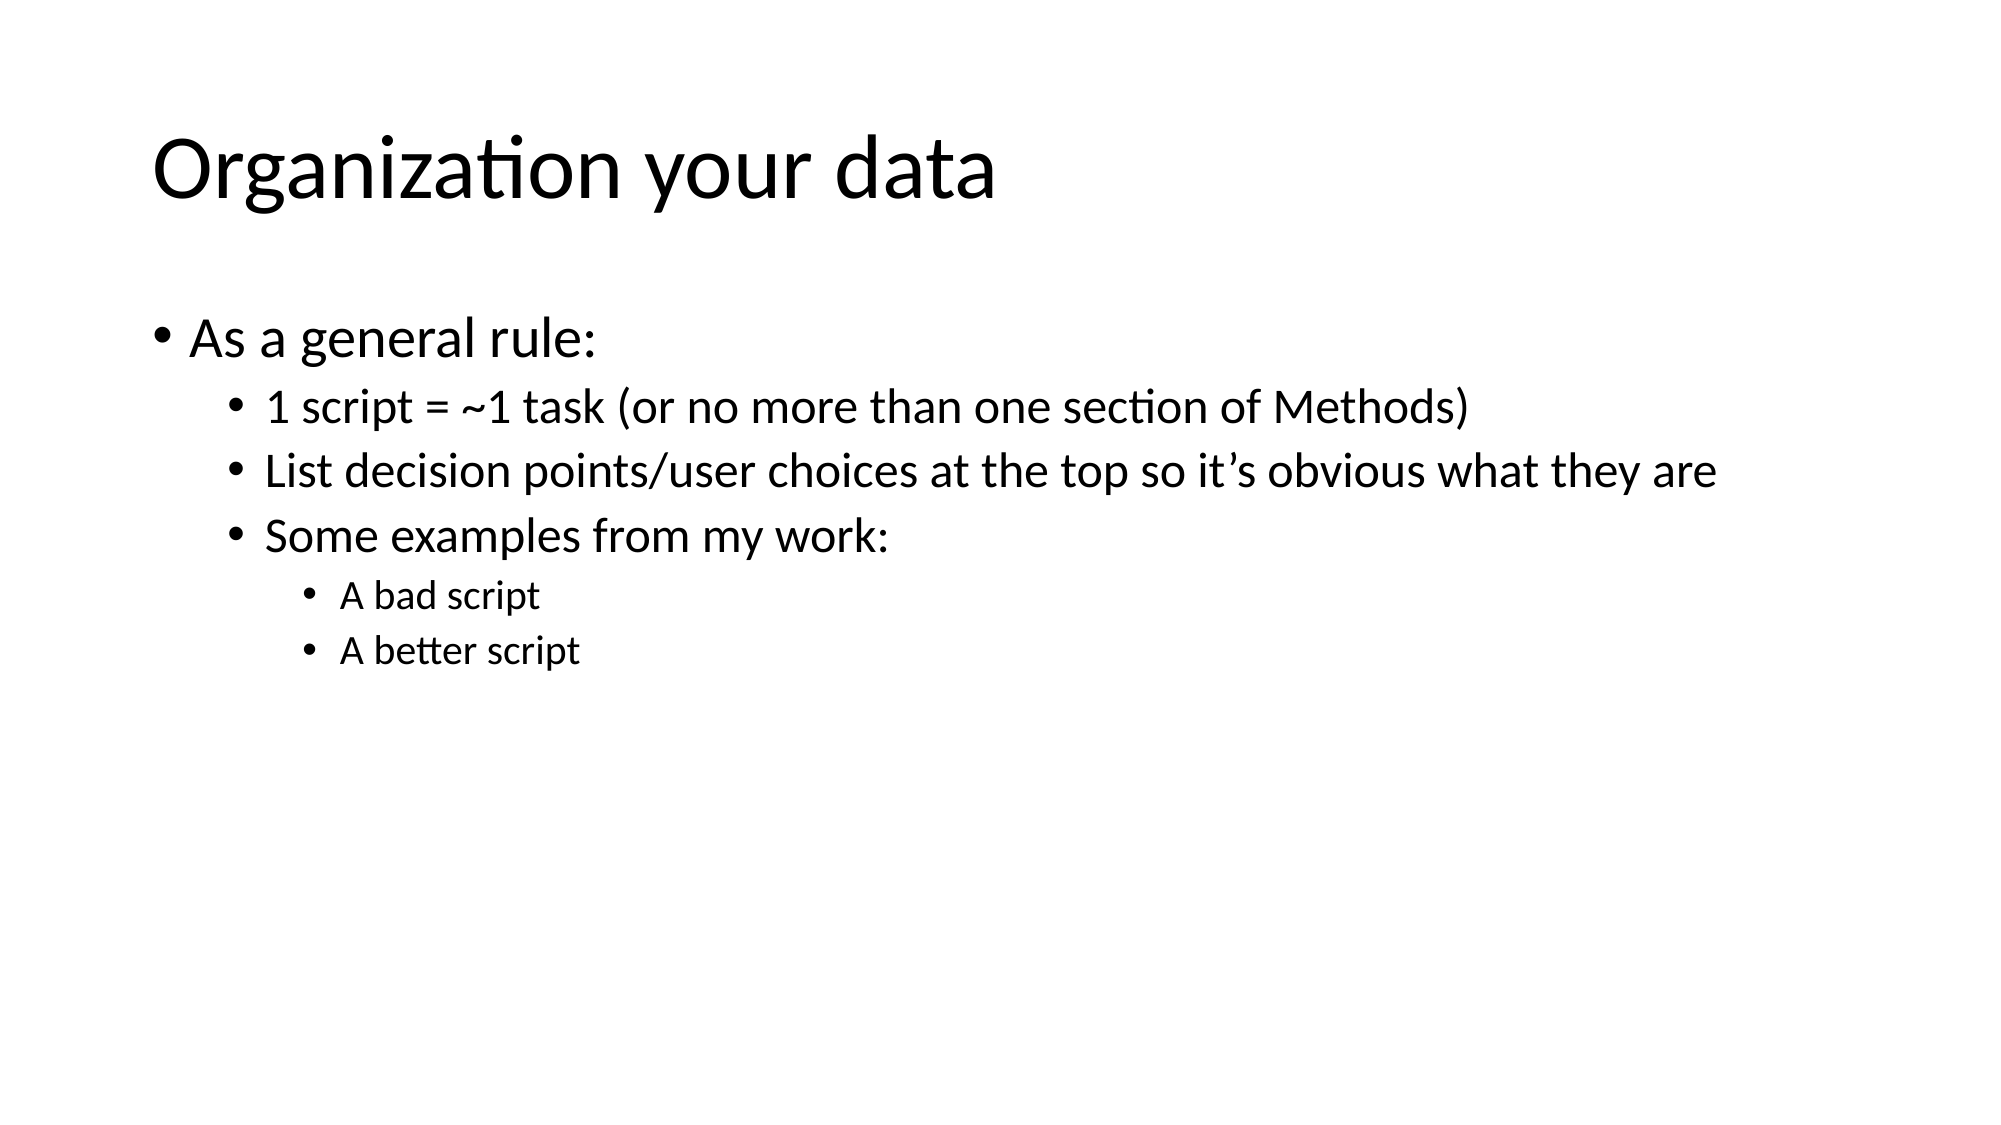

# Organization your data
As a general rule:
1 script = ~1 task (or no more than one section of Methods)
List decision points/user choices at the top so it’s obvious what they are
Some examples from my work:
A bad script
A better script